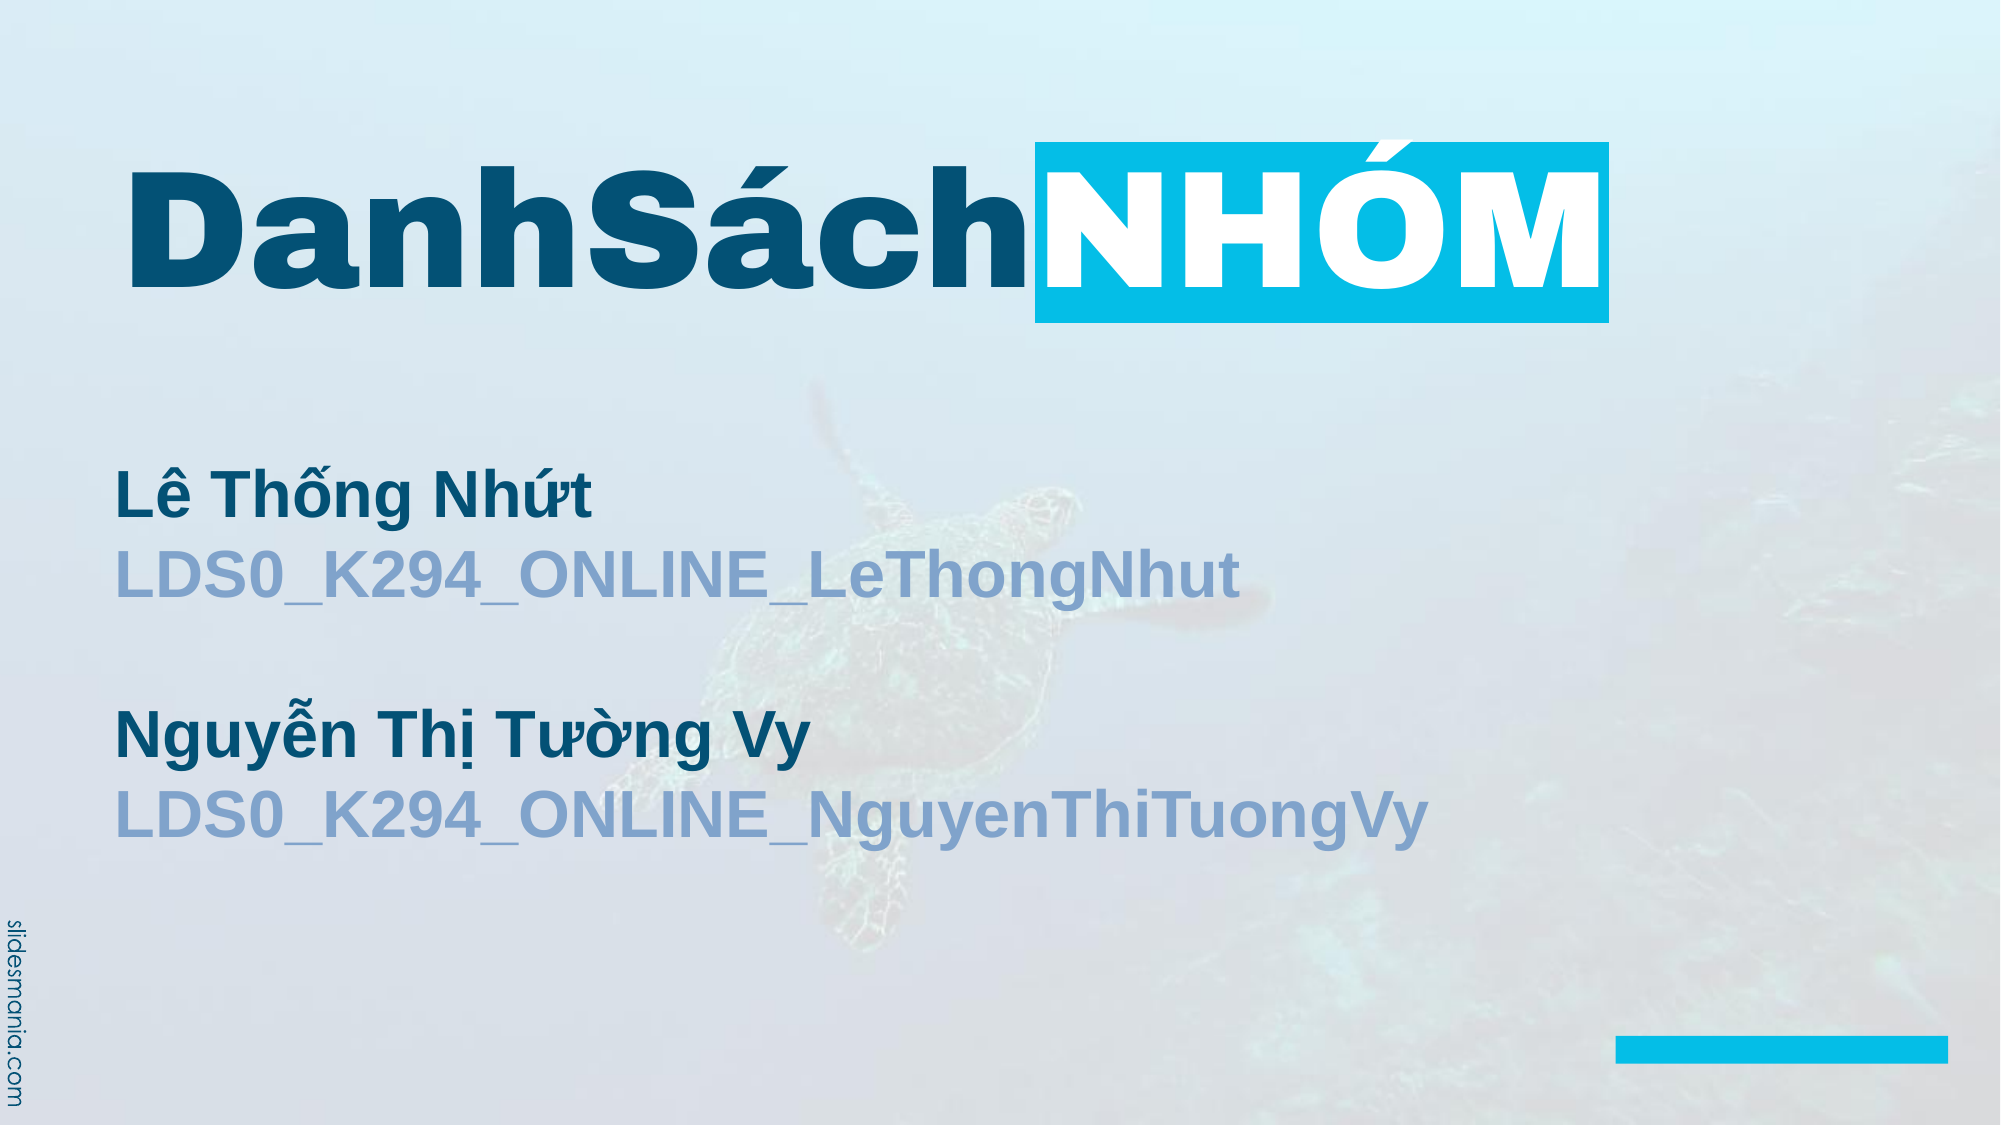

# DanhSáchNHÓM
Lê Thống Nhứt LDS0_K294_ONLINE_LeThongNhut

Nguyễn Thị Tường Vy
LDS0_K294_ONLINE_NguyenThiTuongVy